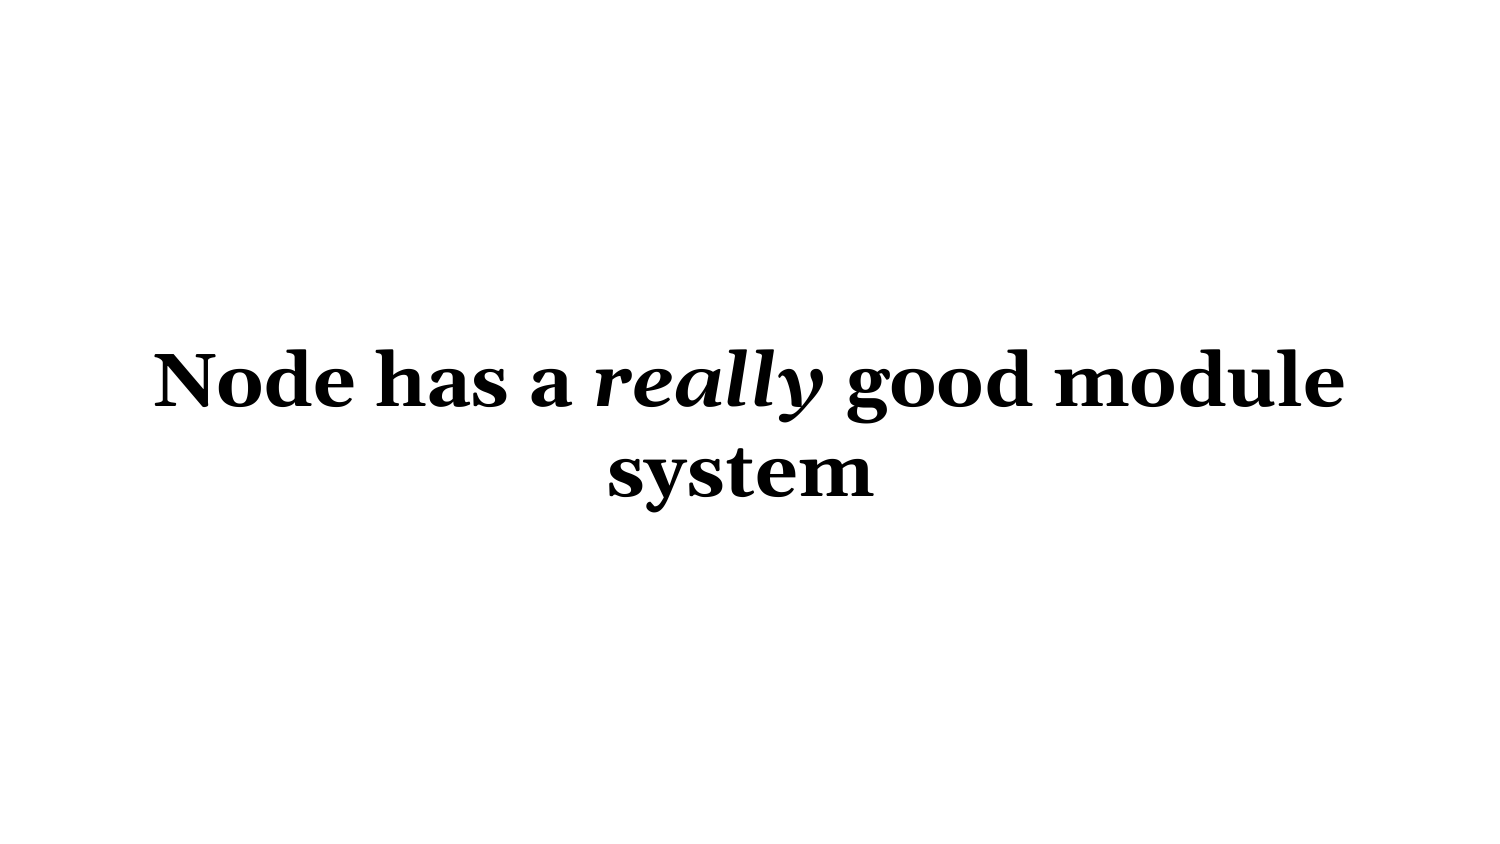

# Node has a really good module system